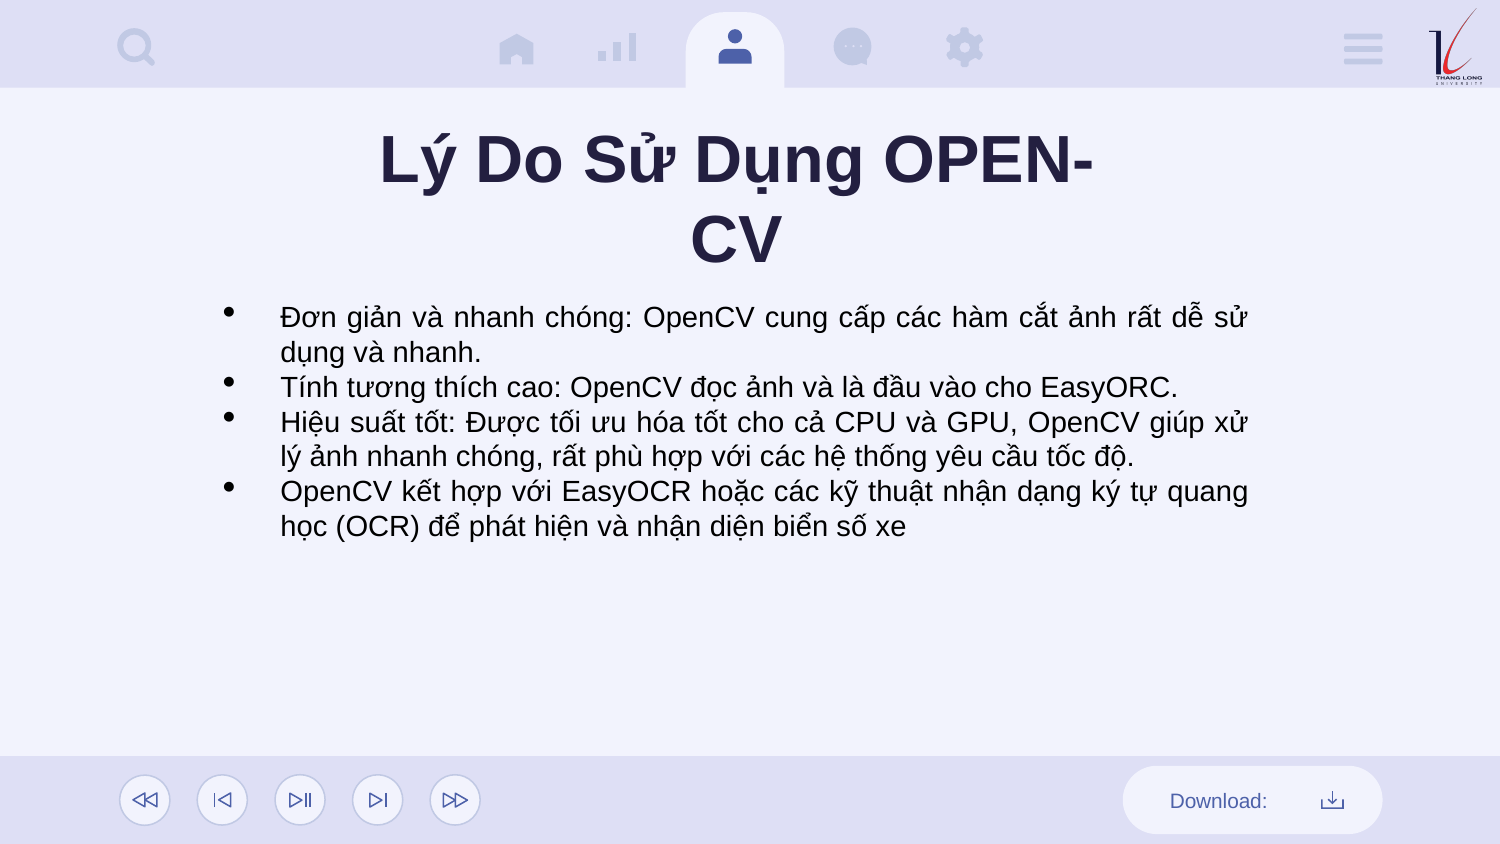

Lý Do Sử Dụng OPEN-CV
Đơn giản và nhanh chóng: OpenCV cung cấp các hàm cắt ảnh rất dễ sử dụng và nhanh.
Tính tương thích cao: OpenCV đọc ảnh và là đầu vào cho EasyORC.
Hiệu suất tốt: Được tối ưu hóa tốt cho cả CPU và GPU, OpenCV giúp xử lý ảnh nhanh chóng, rất phù hợp với các hệ thống yêu cầu tốc độ.
OpenCV kết hợp với EasyOCR hoặc các kỹ thuật nhận dạng ký tự quang học (OCR) để phát hiện và nhận diện biển số xe